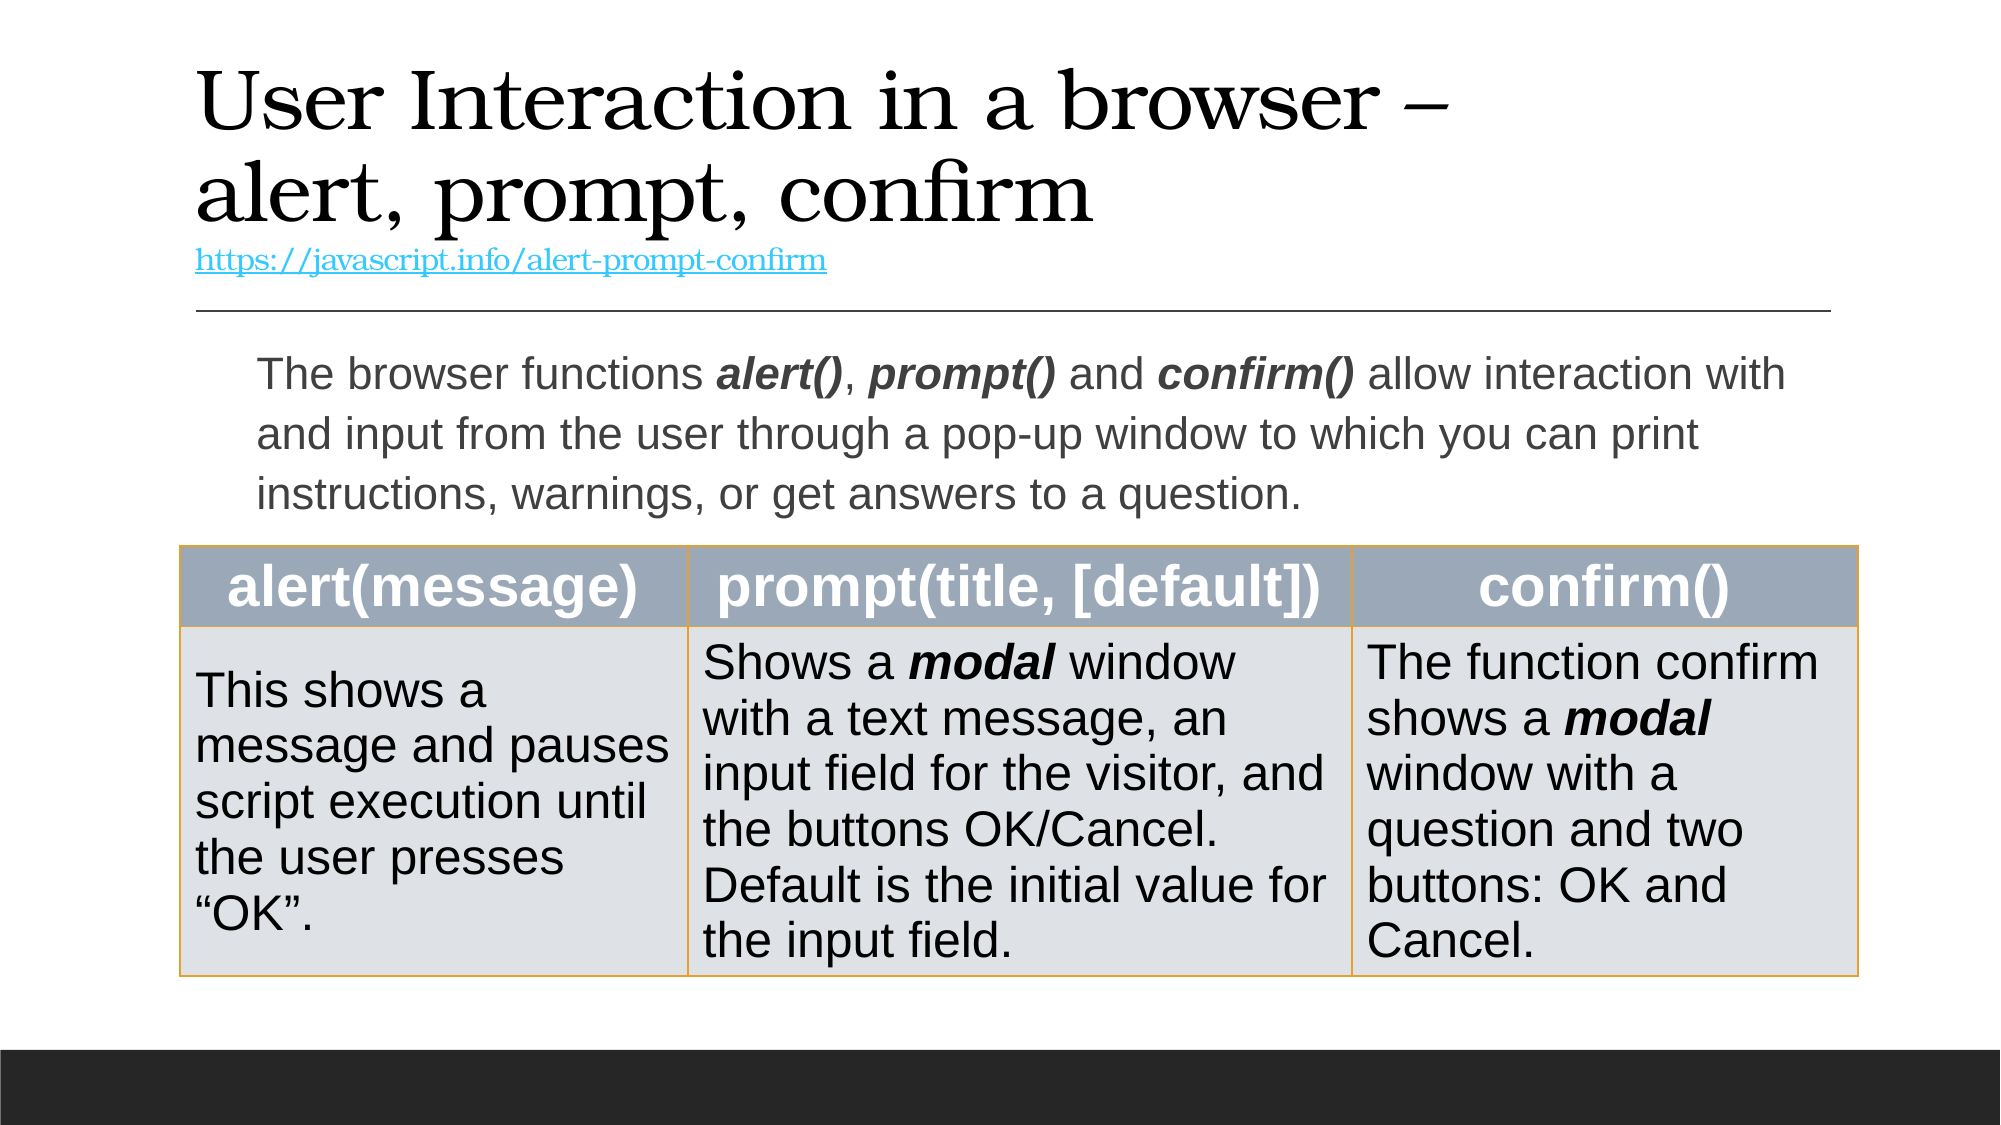

# User Interaction in a browser – alert, prompt, confirm https://javascript.info/alert-prompt-confirm
The browser functions alert(), prompt() and confirm() allow interaction with and input from the user through a pop-up window to which you can print instructions, warnings, or get answers to a question.
| alert(message) | prompt(title, [default]) | confirm() |
| --- | --- | --- |
| This shows a message and pauses script execution until the user presses “OK”. | Shows a modal window with a text message, an input field for the visitor, and the buttons OK/Cancel. Default is the initial value for the input field. | The function confirm shows a modal window with a question and two buttons: OK and Cancel. |